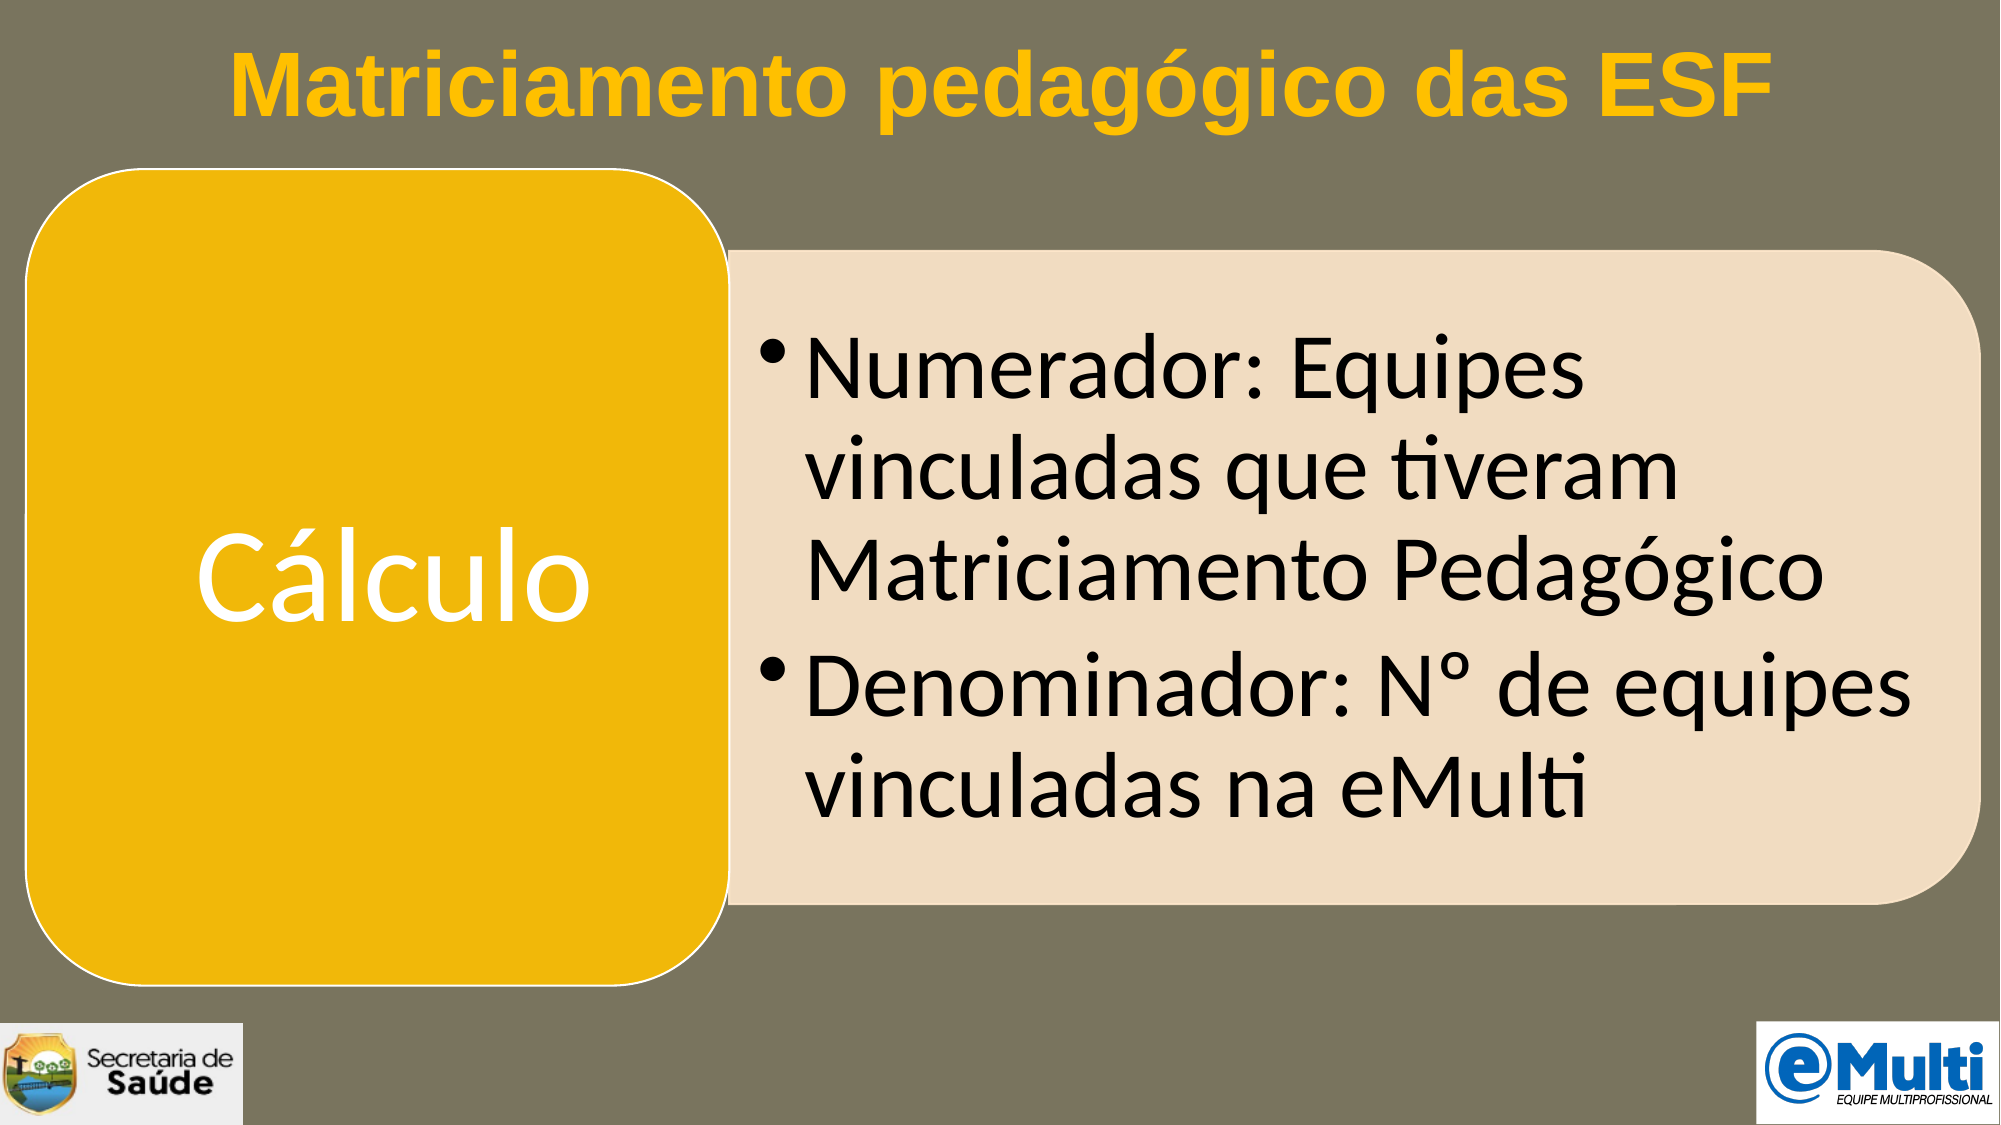

# Matriciamento pedagógico das ESF
Numerador: Equipes vinculadas que tiveram Matriciamento Pedagógico
Denominador: Nº de equipes vinculadas na eMulti
Cálculo